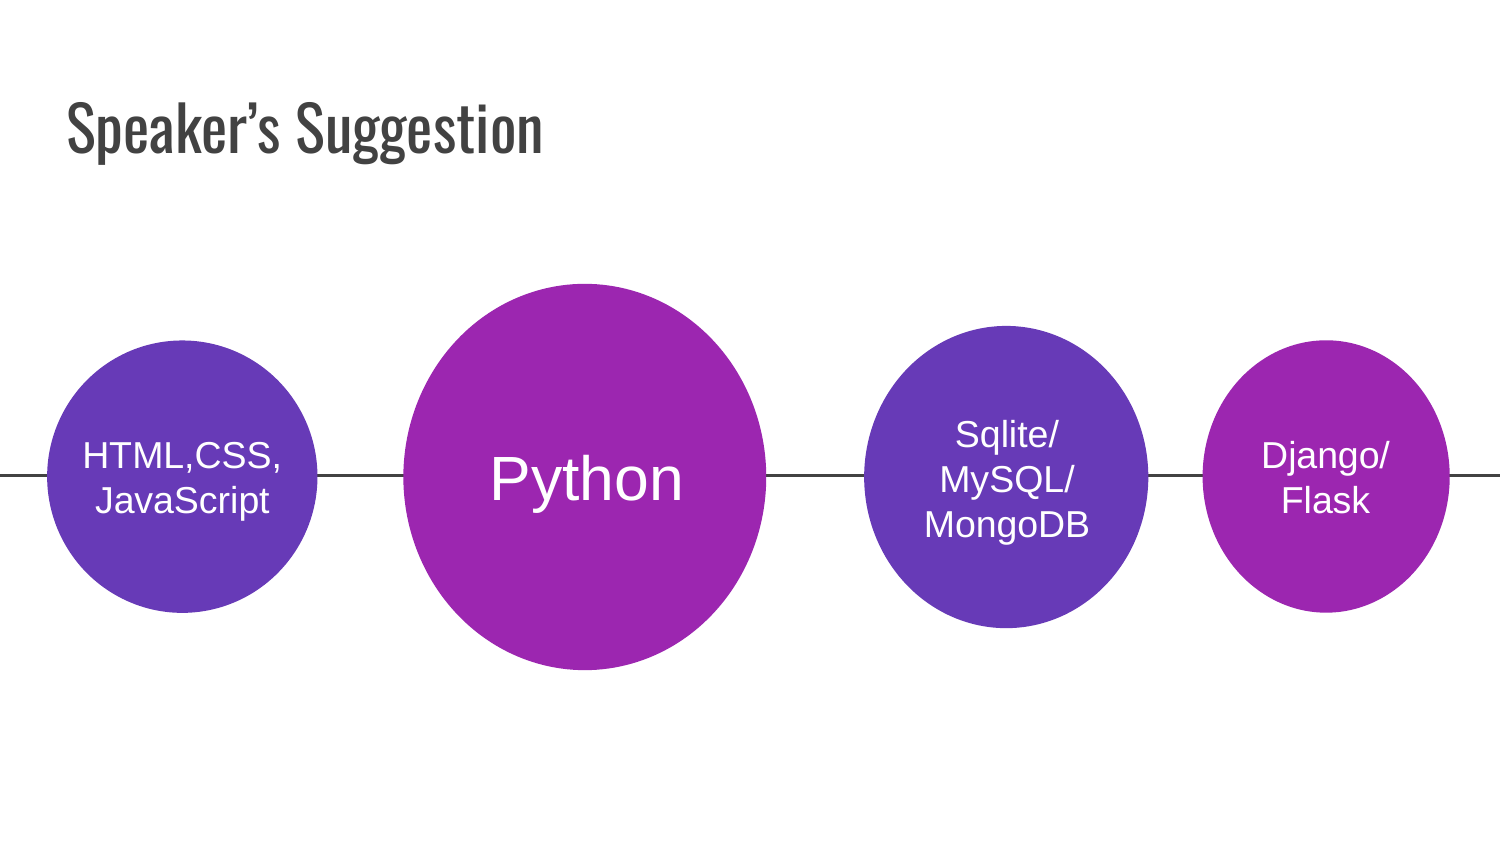

# Speaker’s Suggestion

HTML,CSS,
JavaScript
Python
Django/
Flask
Sqlite/
MySQL/
MongoDB